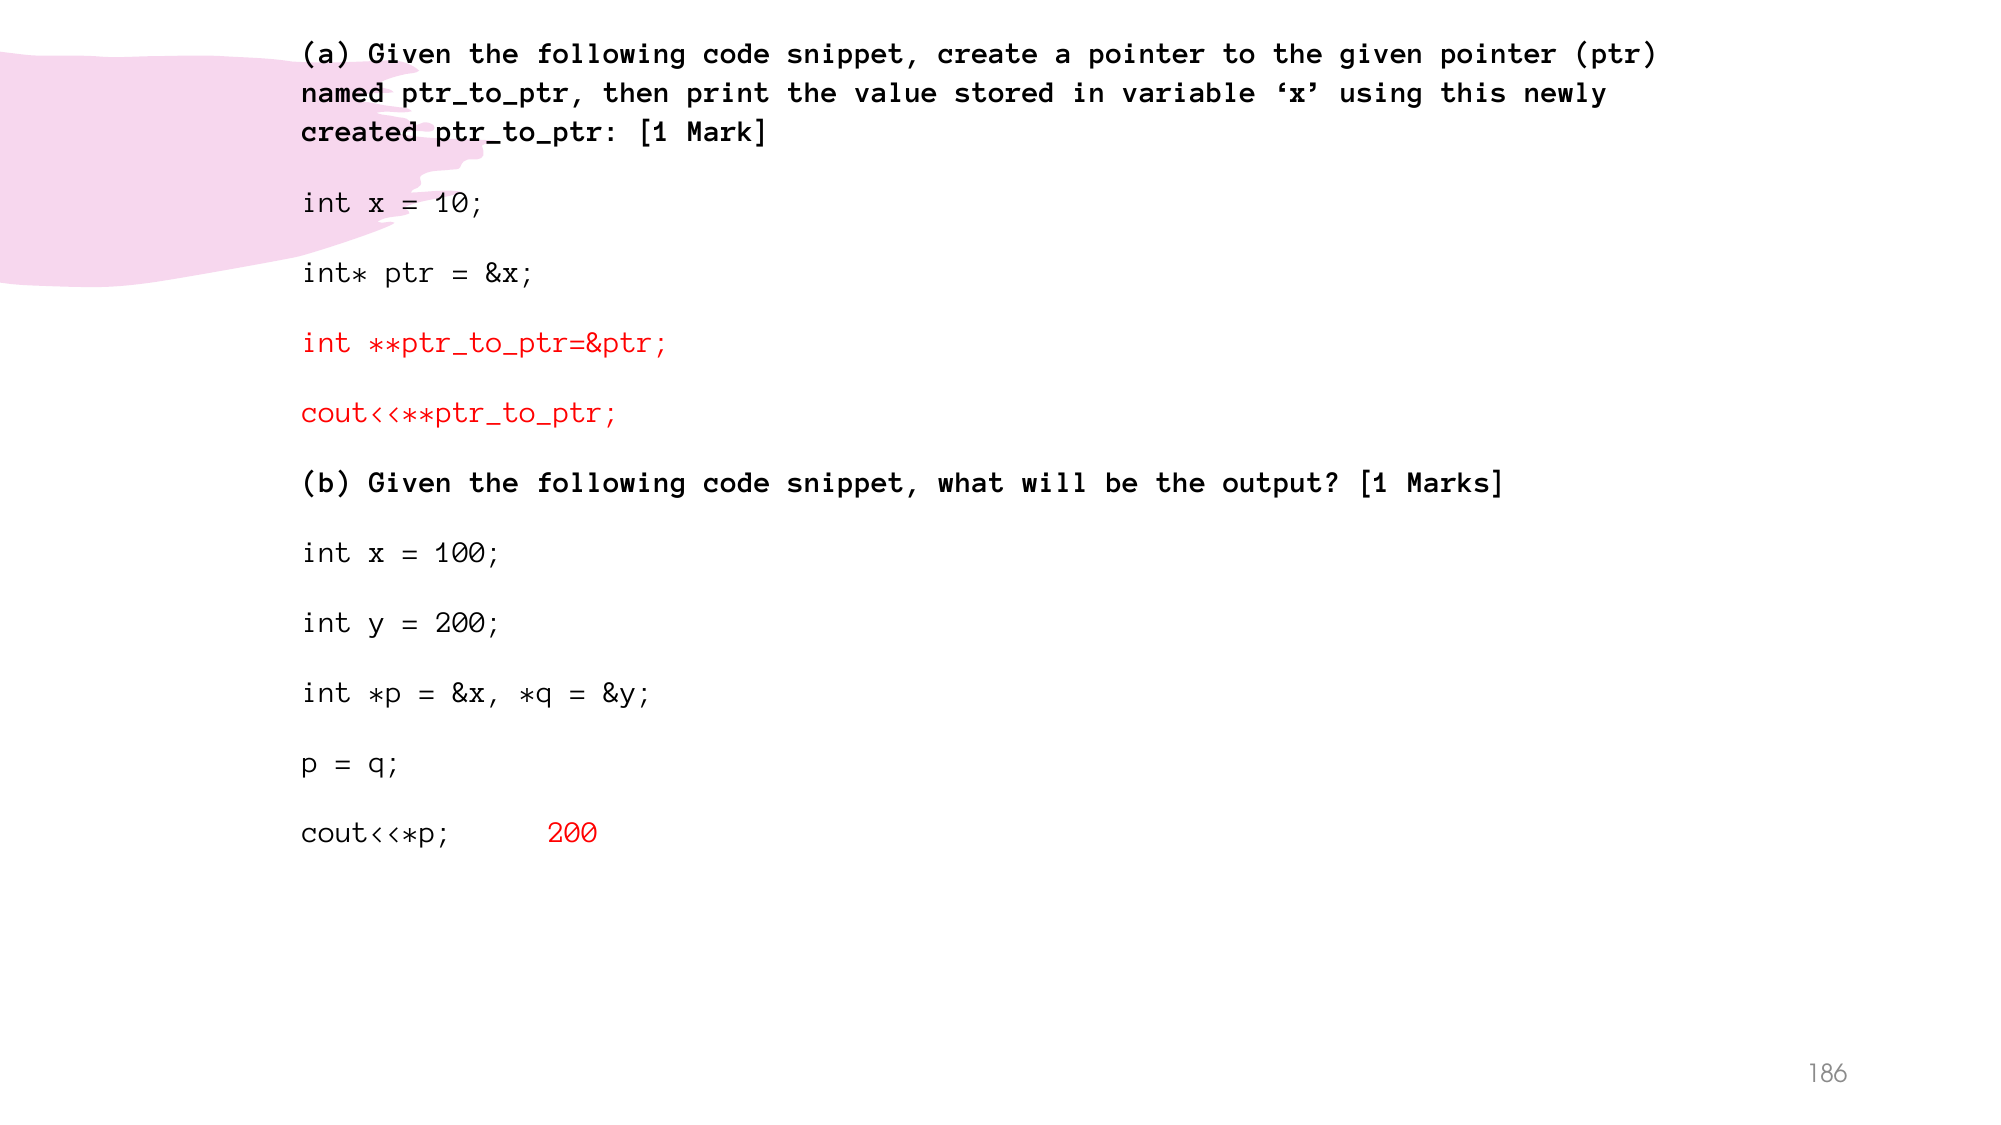

(a) Given the following code snippet, create a pointer to the given pointer (ptr) named ptr_to_ptr, then print the value stored in variable ‘x’ using this newly created ptr_to_ptr: [1 Mark]
int x = 10;
int* ptr = &x;
int **ptr_to_ptr=&ptr;
cout<<**ptr_to_ptr;
(b) Given the following code snippet, what will be the output? [1 Marks]
int x = 100;
int y = 200;
int *p = &x, *q = &y;
p = q;
cout<<*p;	200

186